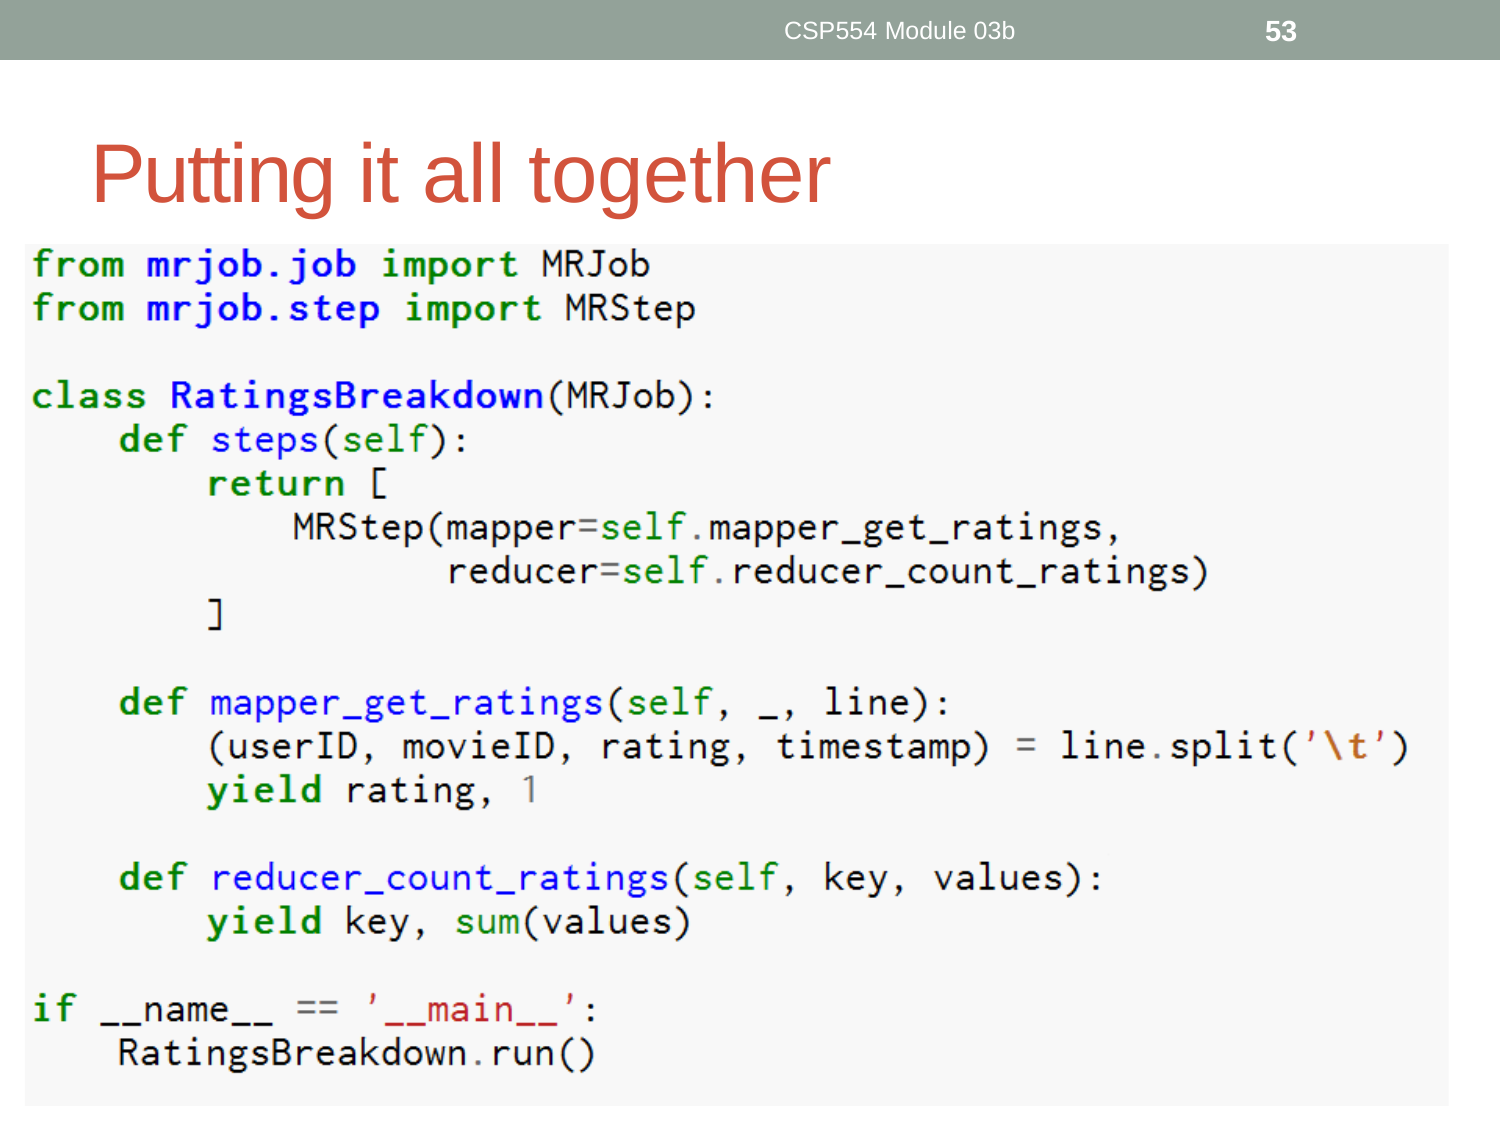

CSP554 Module 03b
53
# Putting it all together